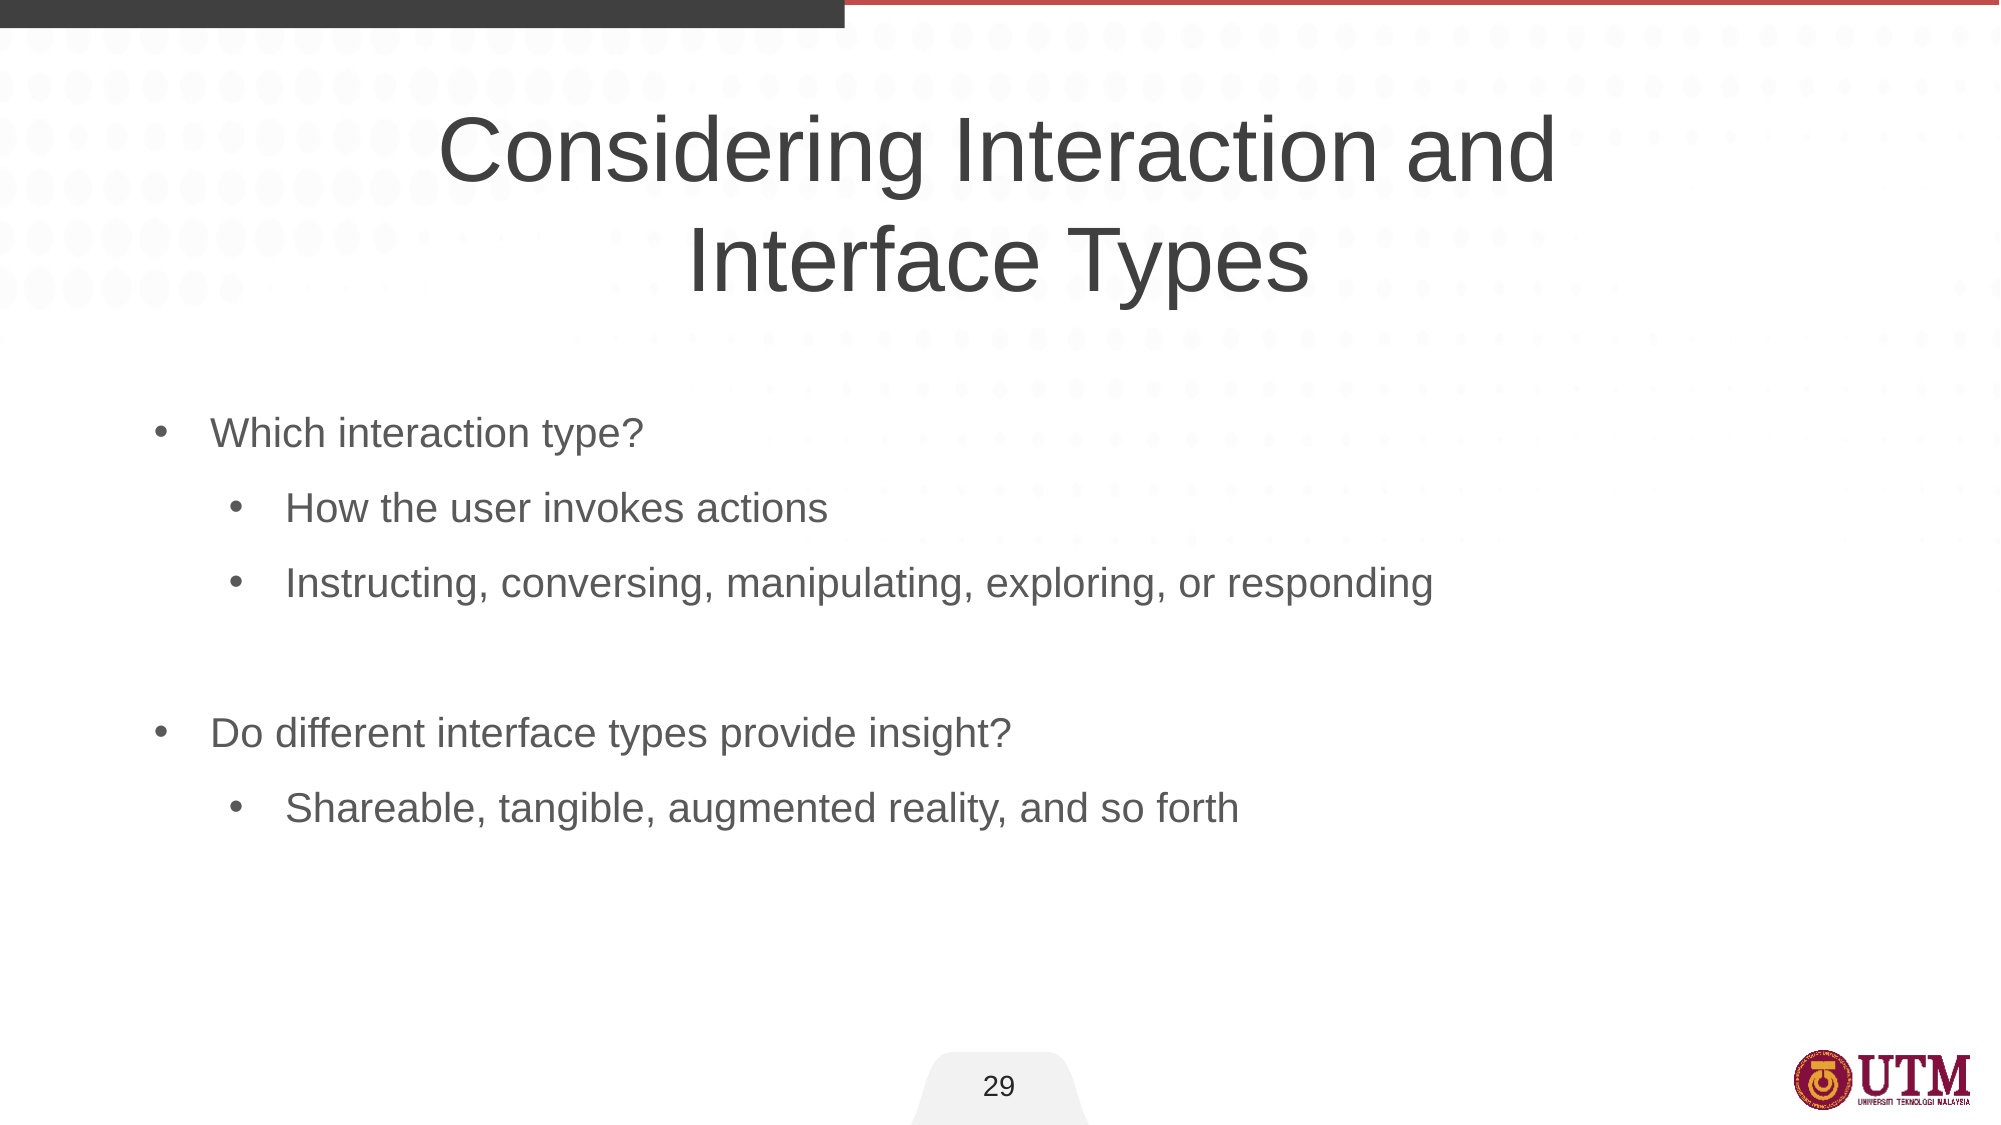

Considering Interaction and Interface Types
Which interaction type?
How the user invokes actions
Instructing, conversing, manipulating, exploring, or responding

Do different interface types provide insight?
Shareable, tangible, augmented reality, and so forth

29